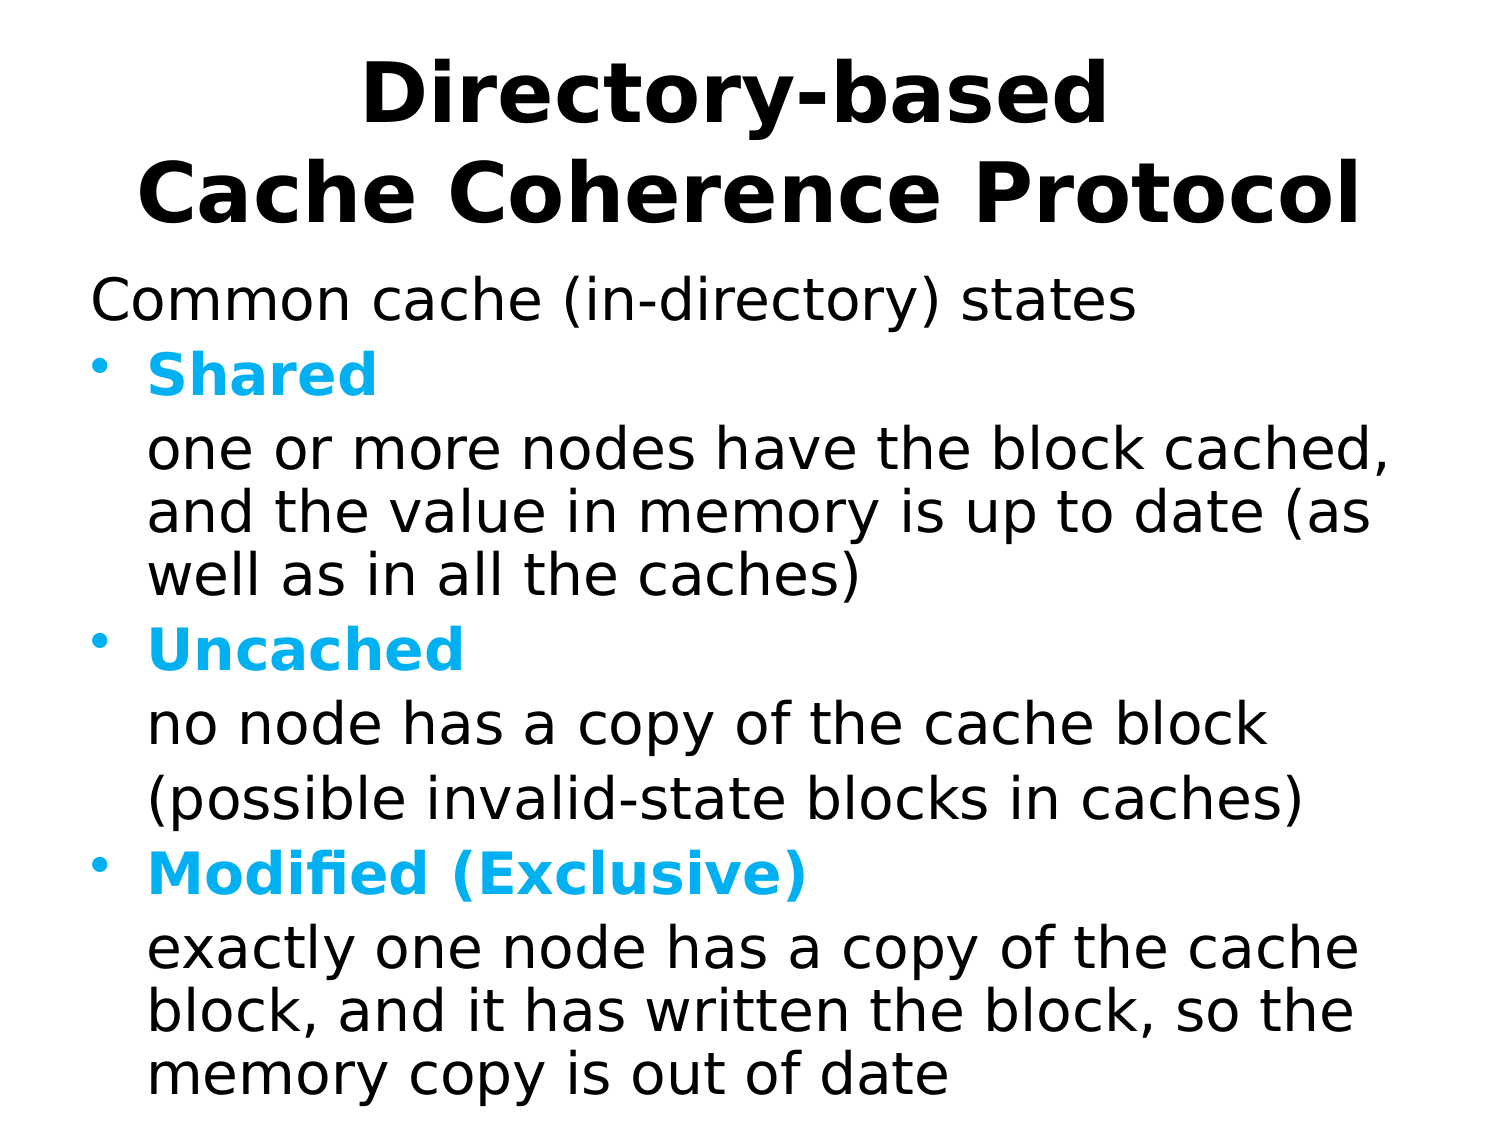

# Directory-based Cache Coherence Protocol
Common cache (in-directory) states
Shared
	one or more nodes have the block cached, and the value in memory is up to date (as well as in all the caches)
Uncached
	no node has a copy of the cache block
	(possible invalid-state blocks in caches)
Modified (Exclusive)
	exactly one node has a copy of the cache block, and it has written the block, so the memory copy is out of date